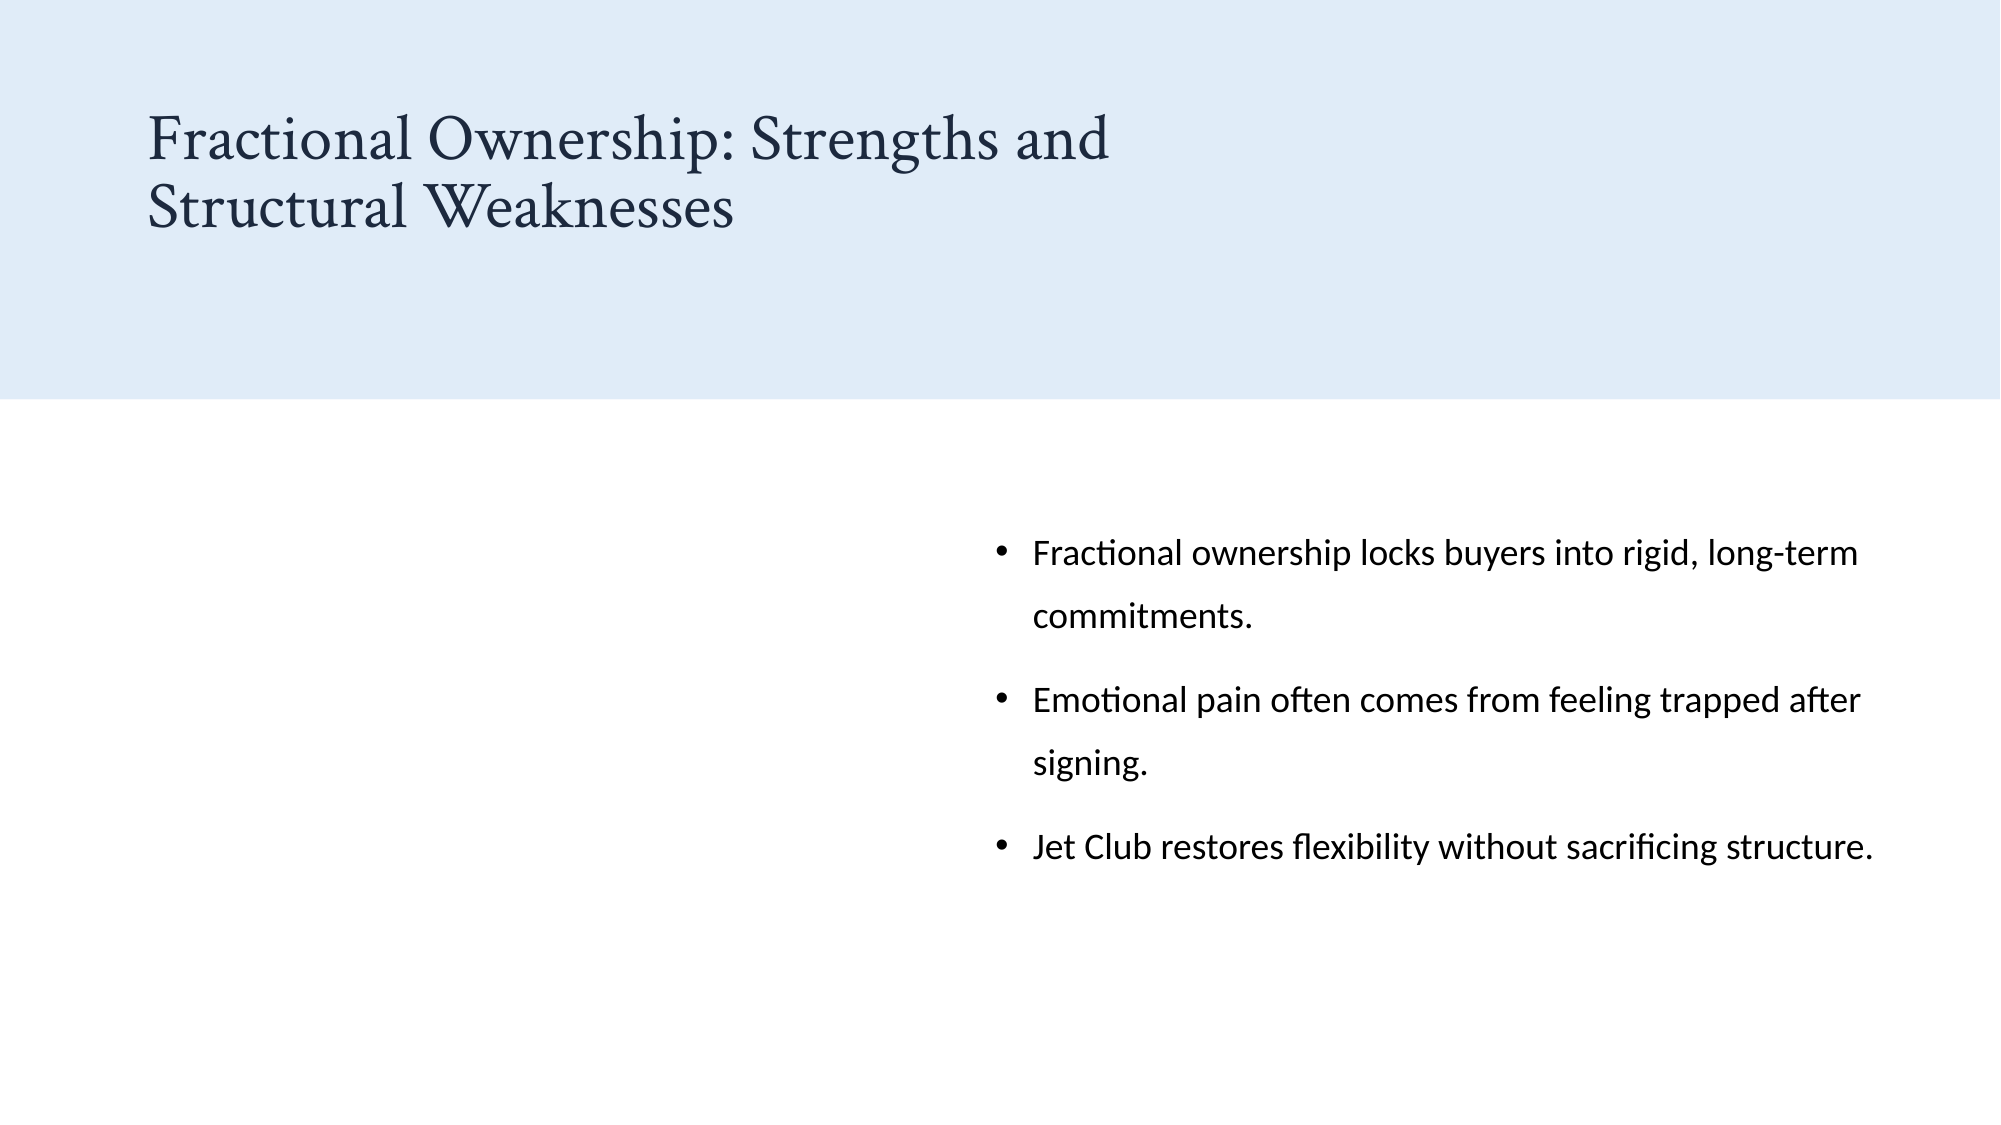

# Fractional Ownership: Strengths and Structural Weaknesses
Fractional ownership locks buyers into rigid, long-term commitments.
Emotional pain often comes from feeling trapped after signing.
Jet Club restores flexibility without sacrificing structure.